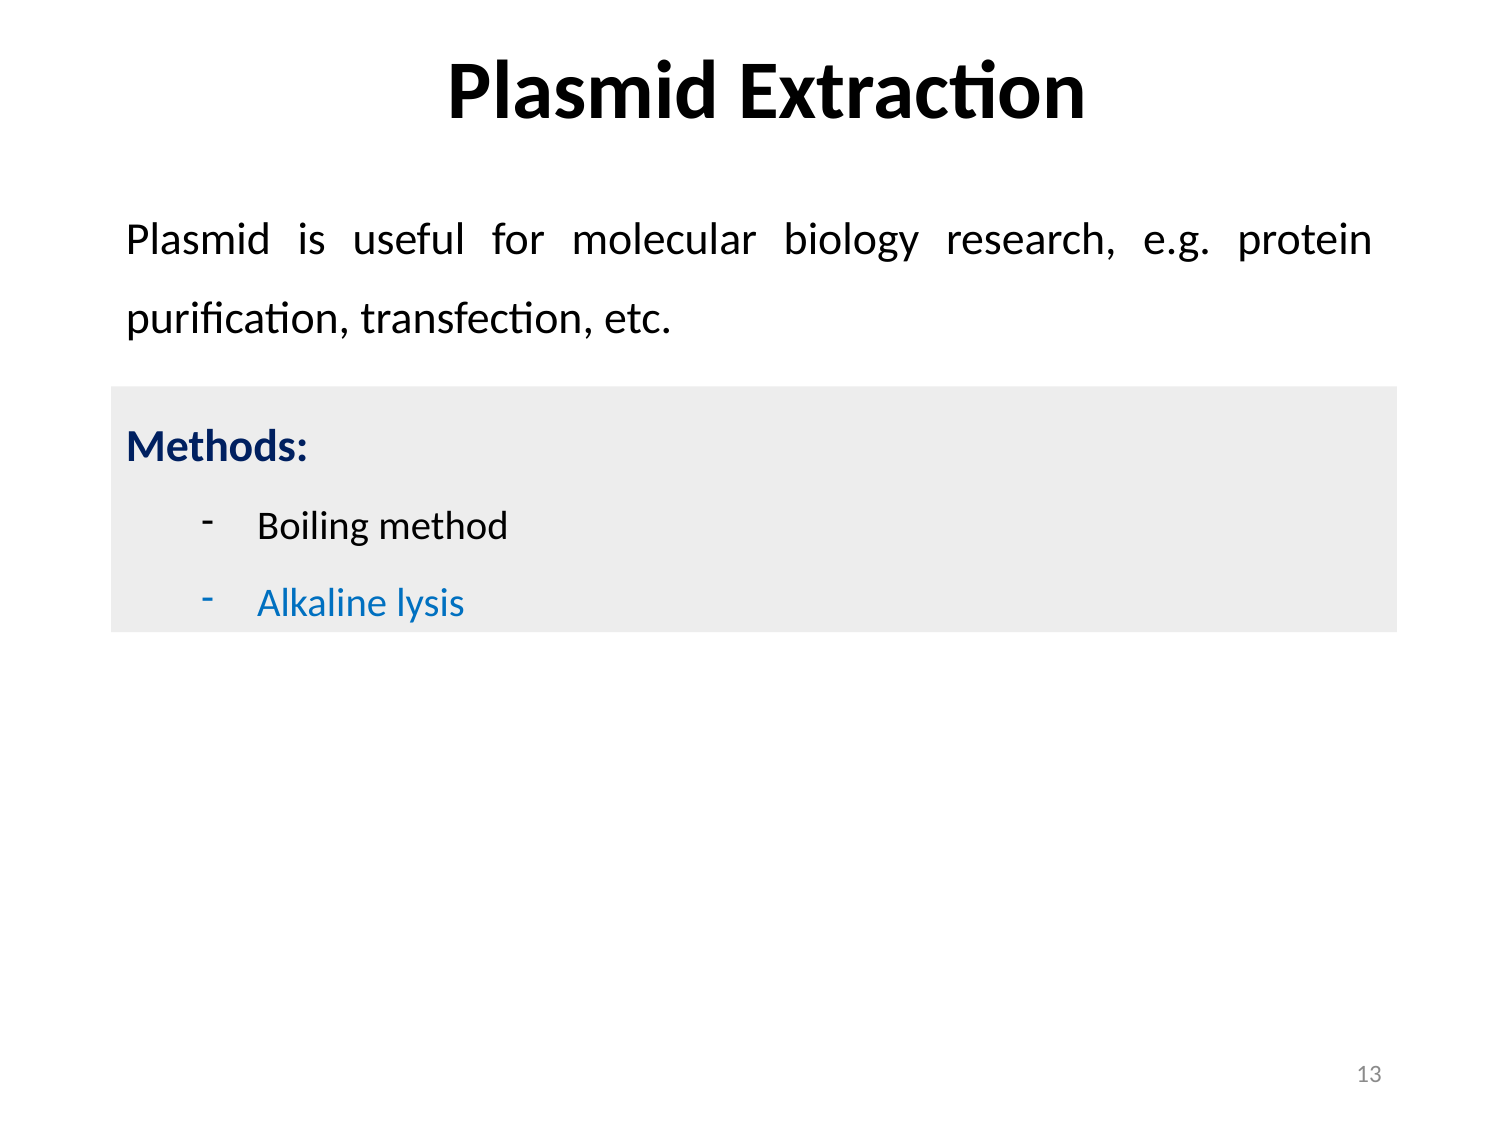

Plasmid Extraction
Plasmid is useful for molecular biology research, e.g. protein purification, transfection, etc.
Methods:
Boiling method
Alkaline lysis
13